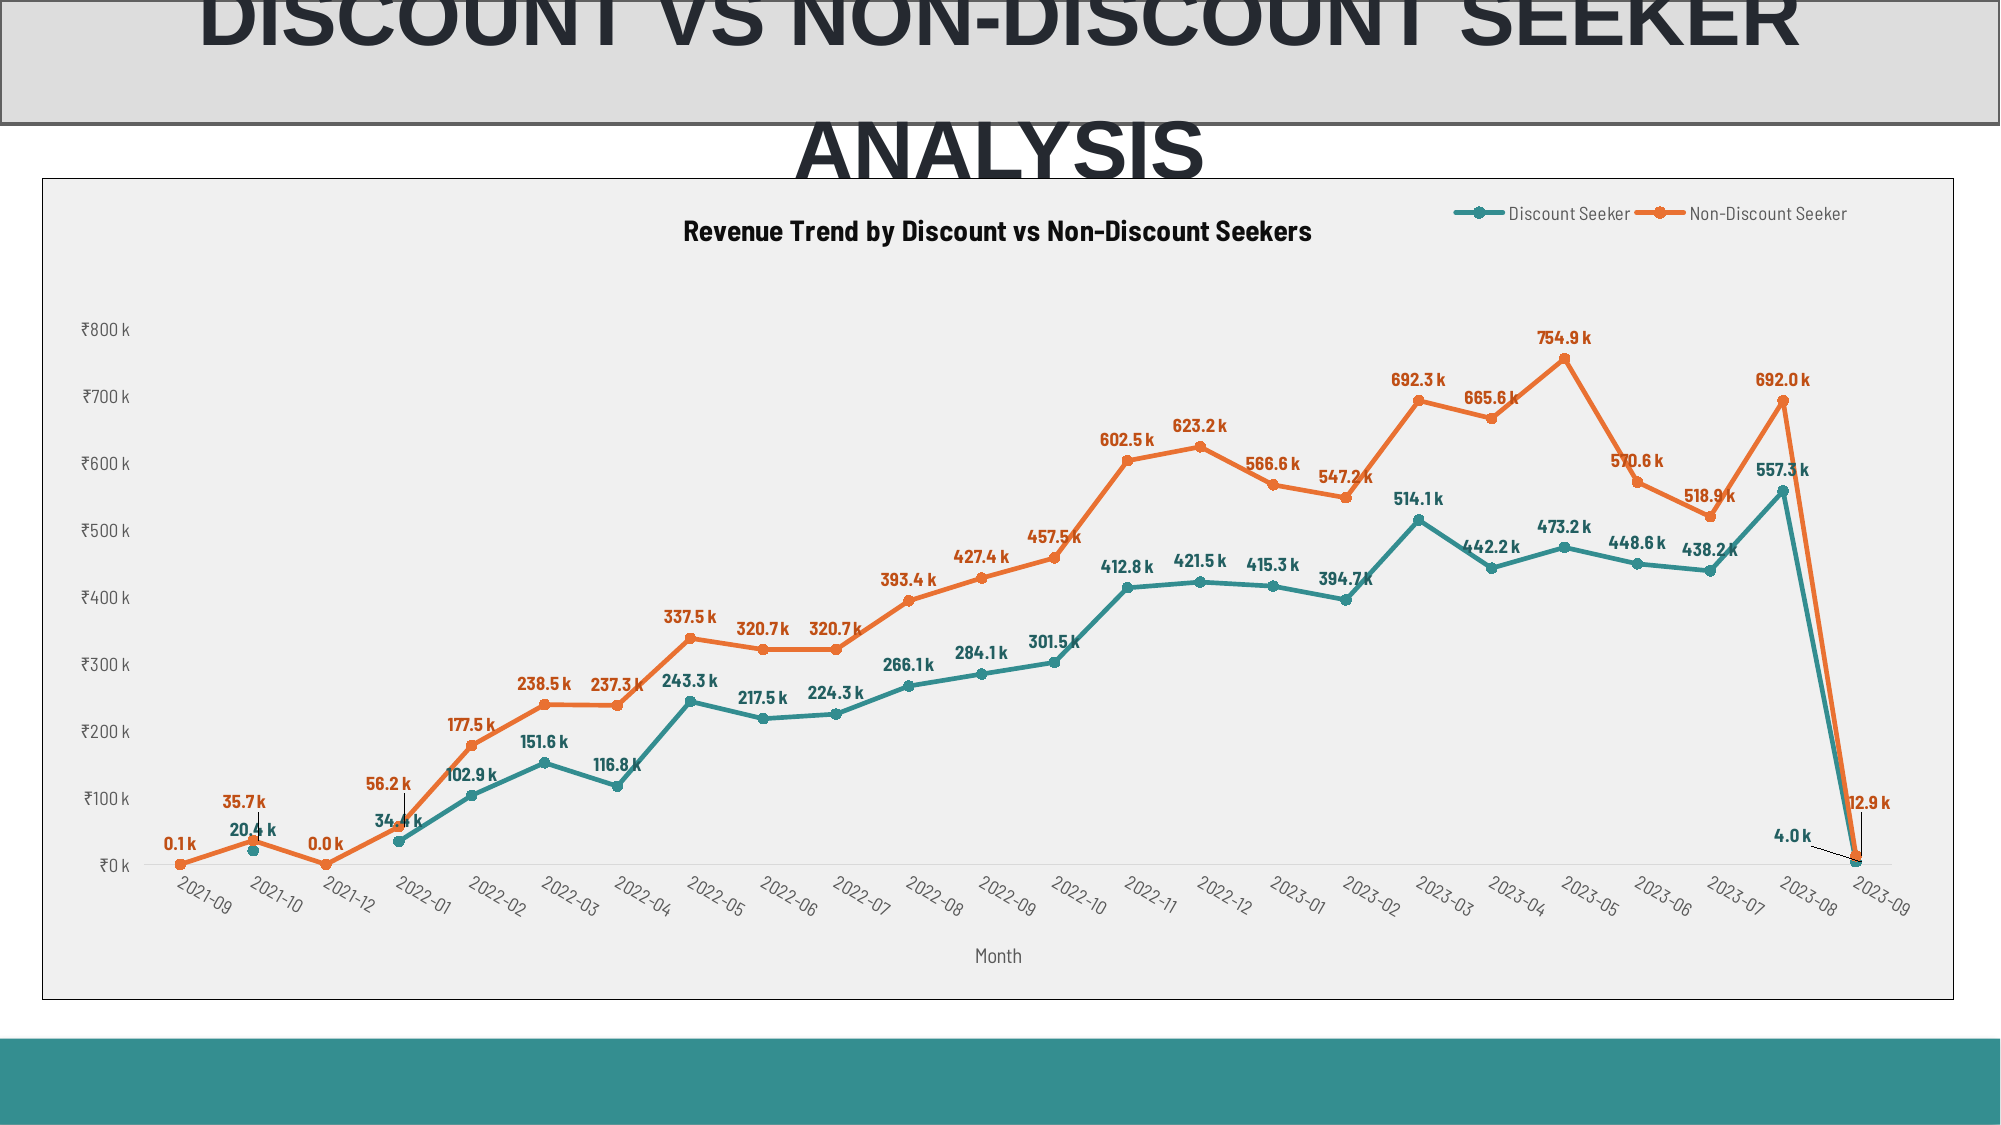

DISCOUNT VS NON-DISCOUNT SEEKER ANALYSIS

### Chart: Revenue Trend by Discount vs Non-Discount Seekers

| Category | Discount Seeker | Non-Discount Seeker |
|---|---|---|
| 2021-09 | None | 75.06 |
| 2021-10 | 20426.05 | 35670.49 |
| 2021-12 | None | 19.62 |
| 2022-01 | 34434.21 | 56202.84 |
| 2022-02 | 102934.999999999 | 177493.429999999 |
| 2022-03 | 151628.889999999 | 238466.23 |
| 2022-04 | 116762.31 | 237337.85 |
| 2022-05 | 243277.8 | 337477.65 |
| 2022-06 | 217475.64 | 320657.55 |
| 2022-07 | 224327.23 | 320650.390000001 |
| 2022-08 | 266143.42 | 393381.090000002 |
| 2022-09 | 284082.66 | 427439.640000001 |
| 2022-10 | 301509.56 | 457519.000000001 |
| 2022-11 | 412843.429999999 | 602464.890000002 |
| 2022-12 | 421476.569999999 | 623244.92 |
| 2023-01 | 415284.07 | 566556.080000002 |
| 2023-02 | 394737.62 | 547192.450000002 |
| 2023-03 | 514119.449999999 | 692266.049999999 |
| 2023-04 | 442180.709999999 | 665571.48 |
| 2023-05 | 473195.9 | 754941.239999999 |
| 2023-06 | 448625.749999999 | 570587.899999998 |
| 2023-07 | 438155.539999999 | 518905.01 |
| 2023-08 | 557289.269999999 | 691984.969999997 |
| 2023-09 | 3992.82999999999 | 12865.2199999999 |